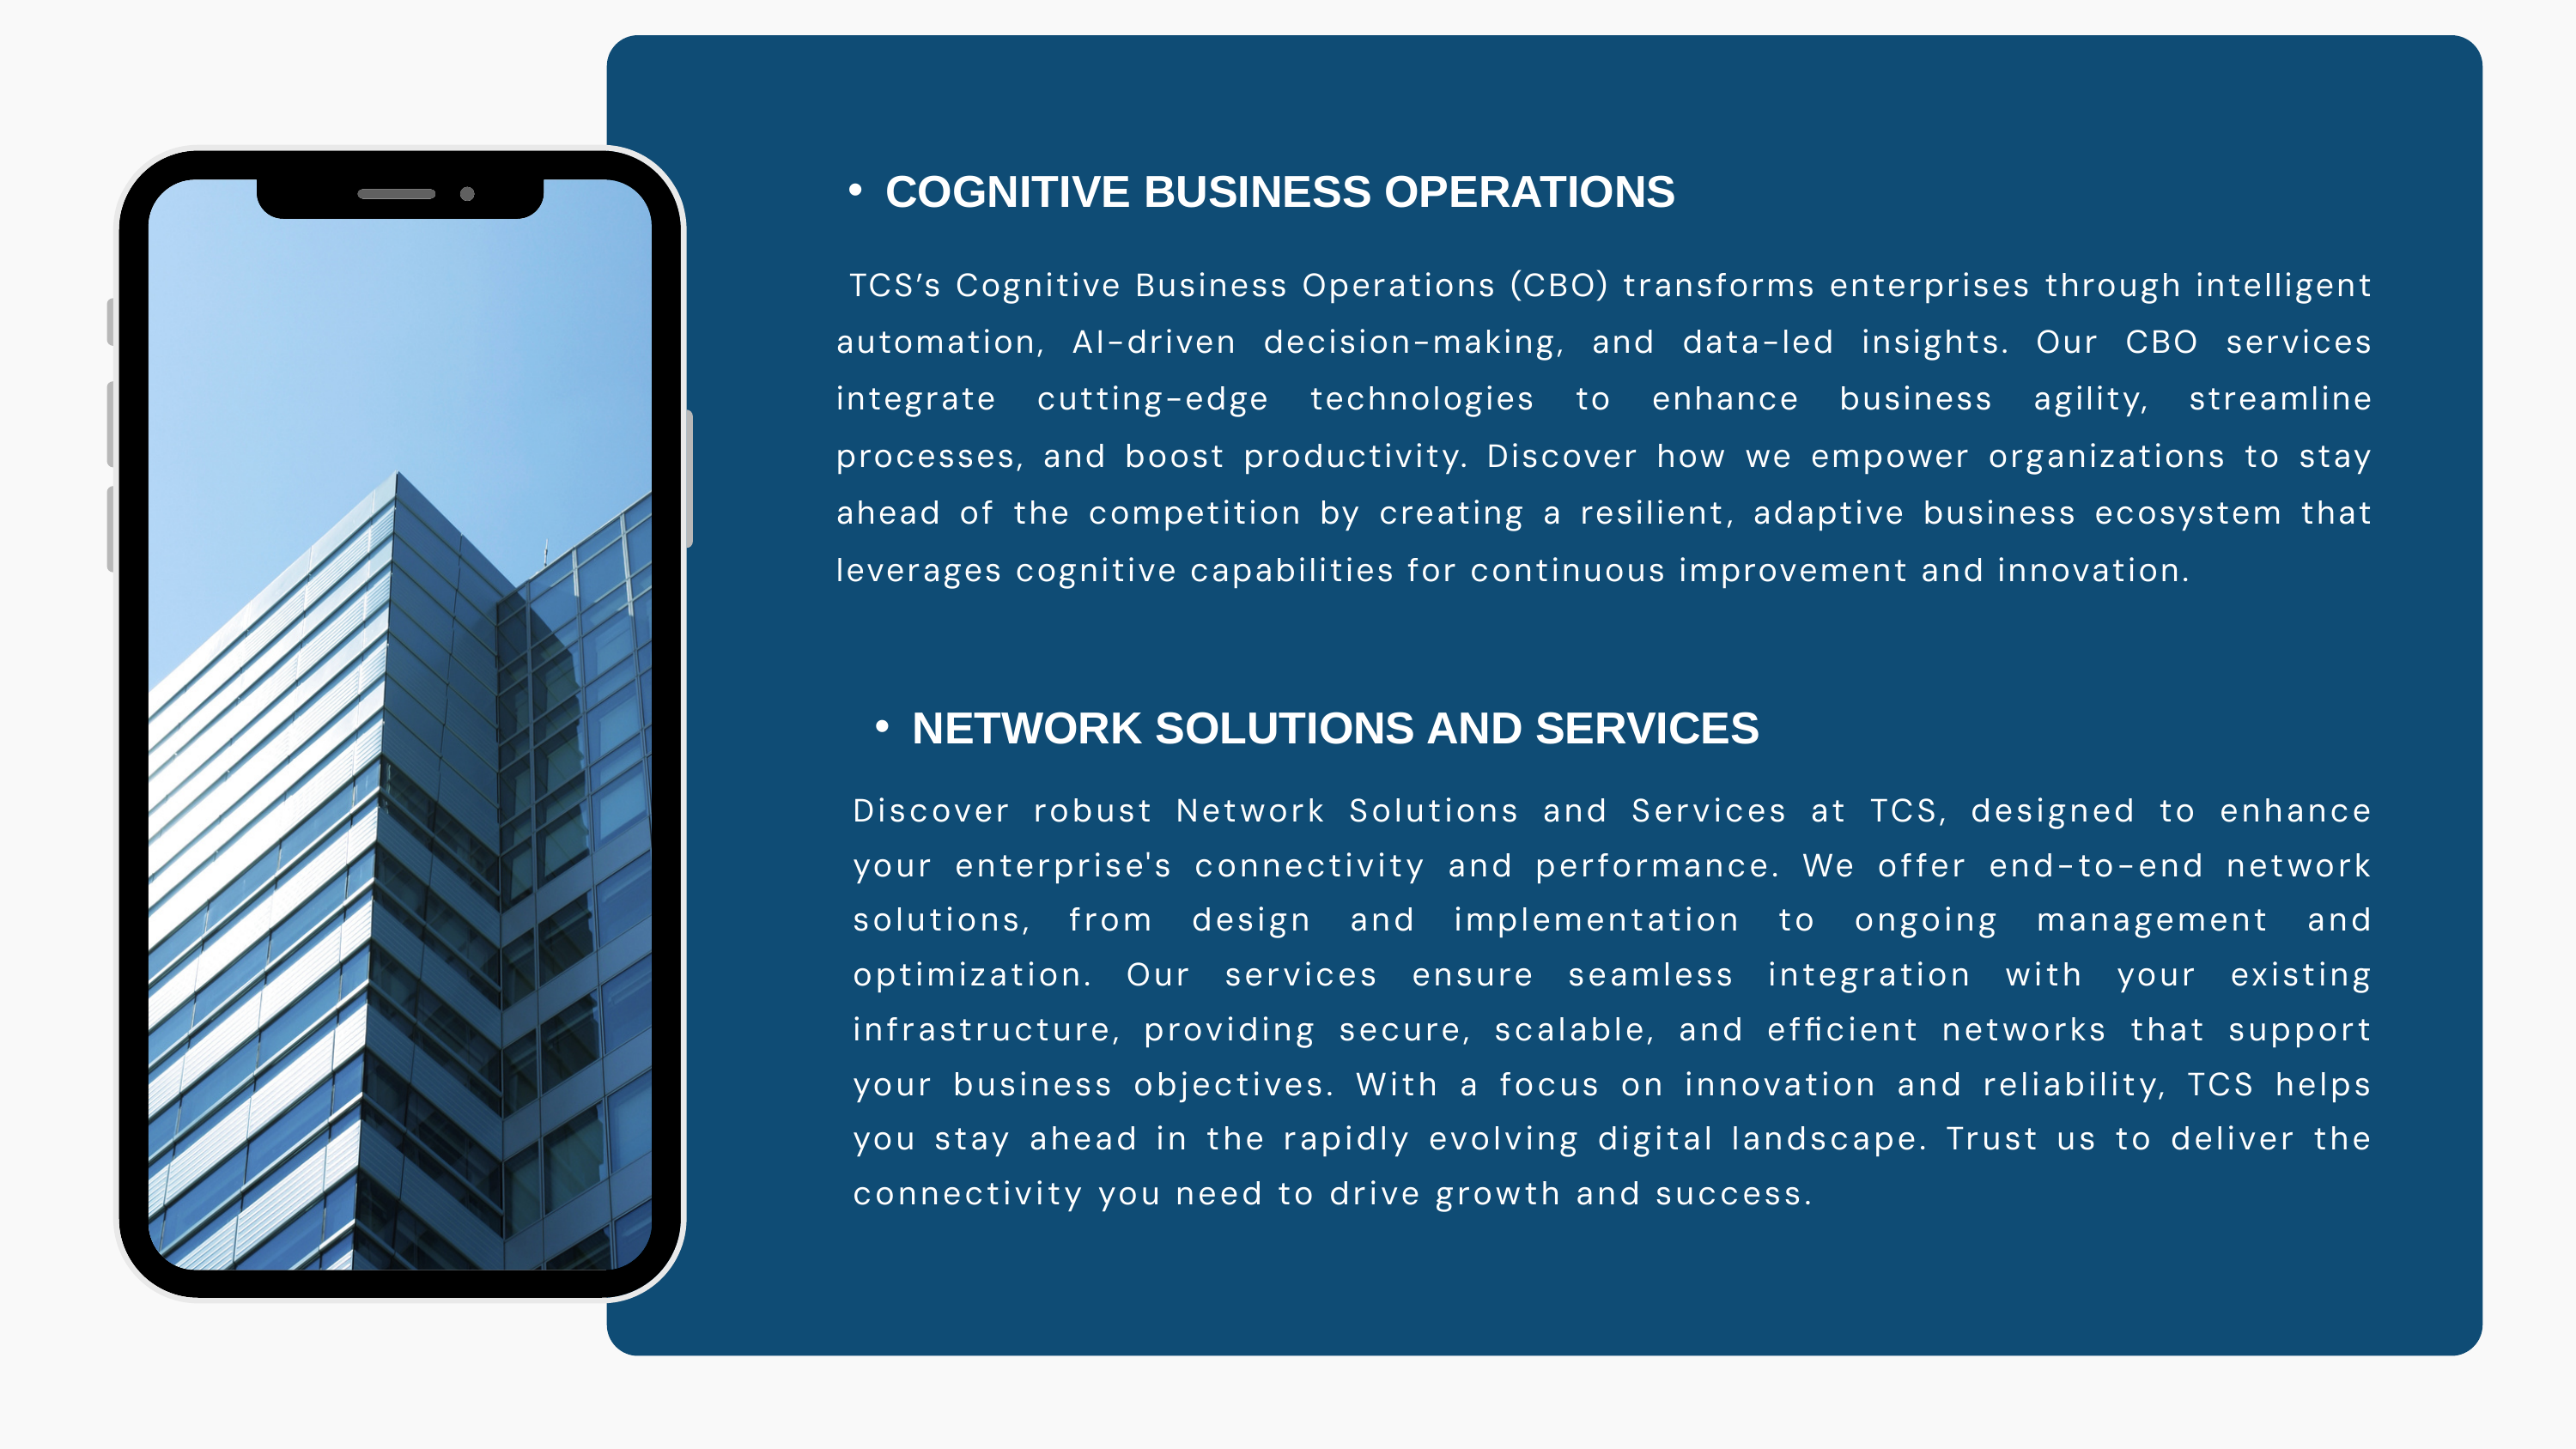

COGNITIVE BUSINESS OPERATIONS
 TCS’s Cognitive Business Operations (CBO) transforms enterprises through intelligent automation, AI-driven decision-making, and data-led insights. Our CBO services integrate cutting-edge technologies to enhance business agility, streamline processes, and boost productivity. Discover how we empower organizations to stay ahead of the competition by creating a resilient, adaptive business ecosystem that leverages cognitive capabilities for continuous improvement and innovation.
NETWORK SOLUTIONS AND SERVICES
Discover robust Network Solutions and Services at TCS, designed to enhance your enterprise's connectivity and performance. We offer end-to-end network solutions, from design and implementation to ongoing management and optimization. Our services ensure seamless integration with your existing infrastructure, providing secure, scalable, and efficient networks that support your business objectives. With a focus on innovation and reliability, TCS helps you stay ahead in the rapidly evolving digital landscape. Trust us to deliver the connectivity you need to drive growth and success.